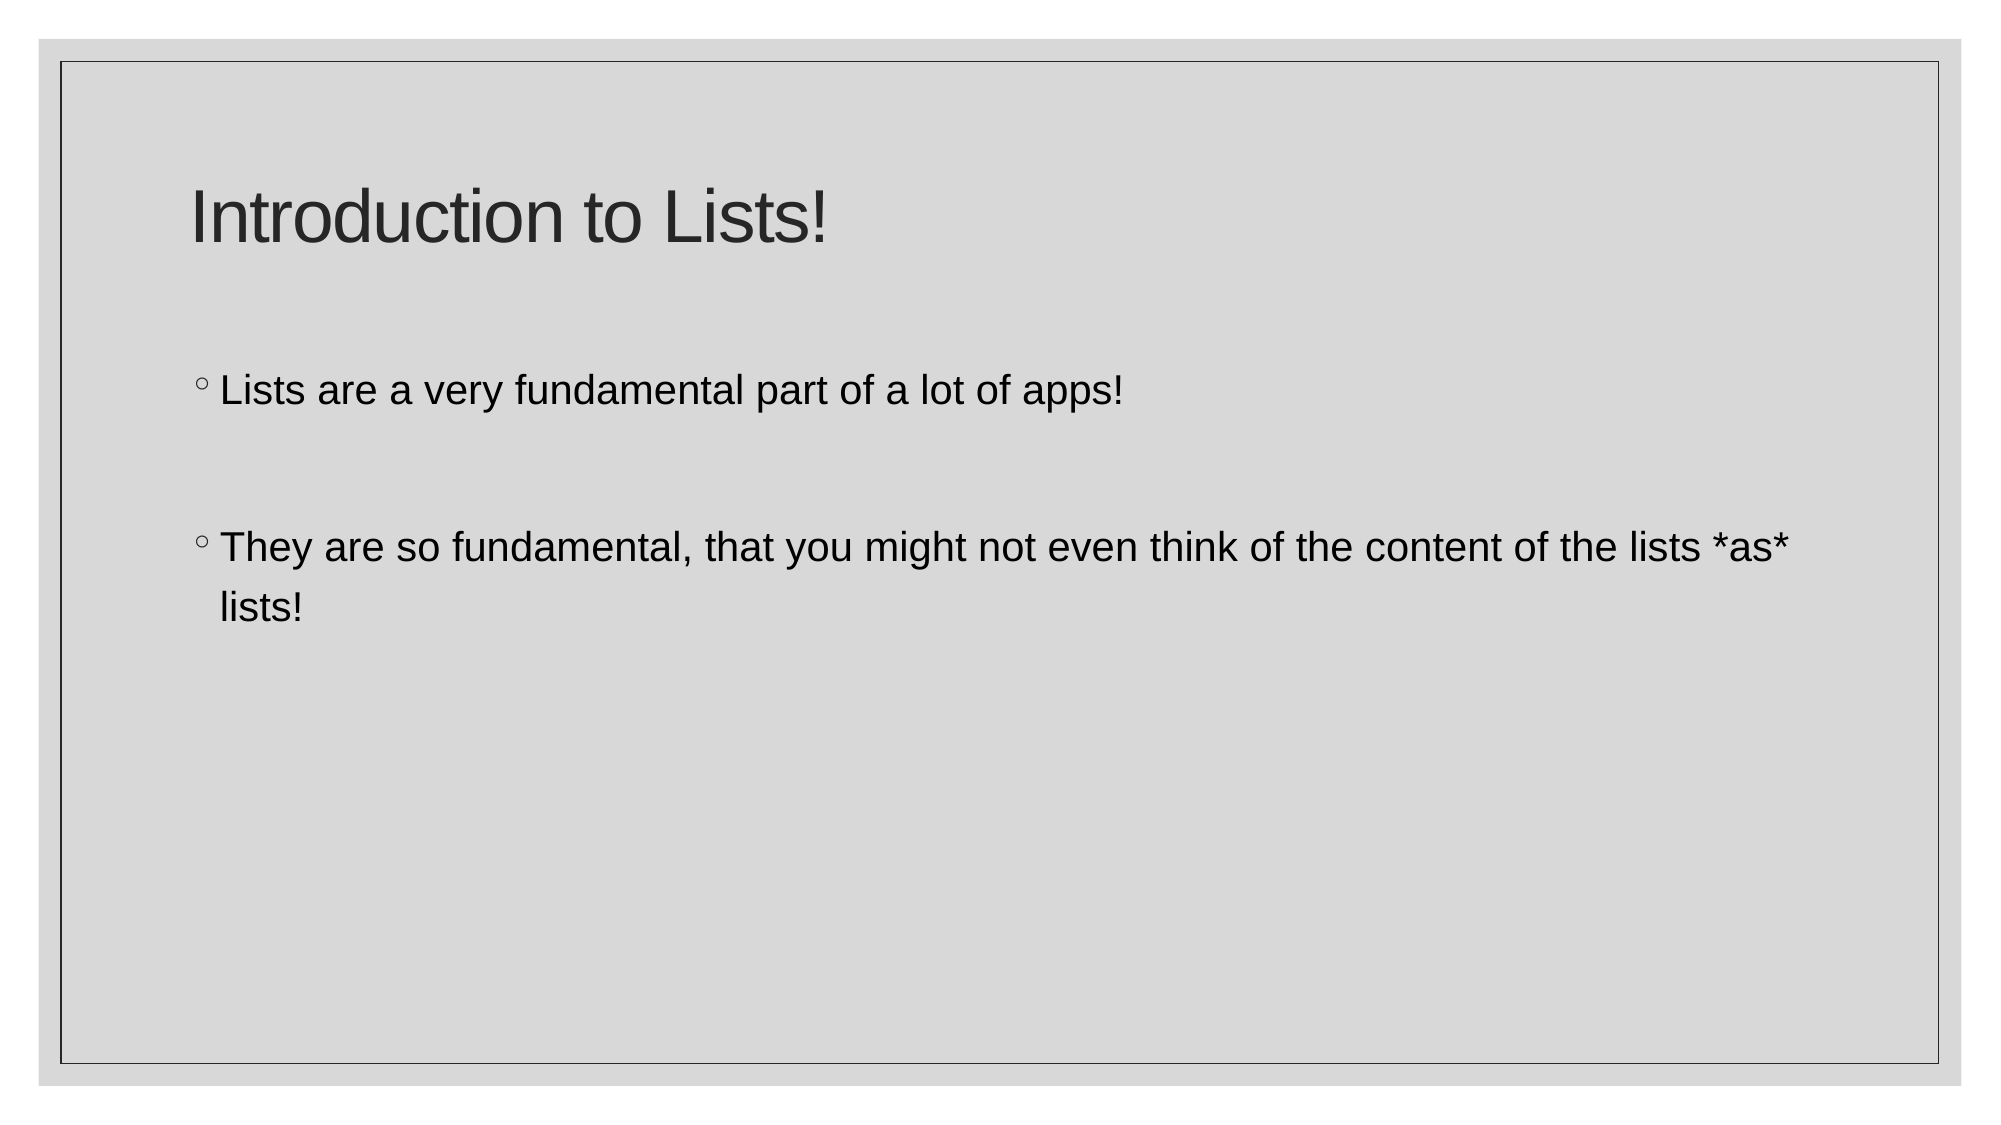

# Introduction to Lists!
Lists are a very fundamental part of a lot of apps!

They are so fundamental, that you might not even think of the content of the lists *as* lists!